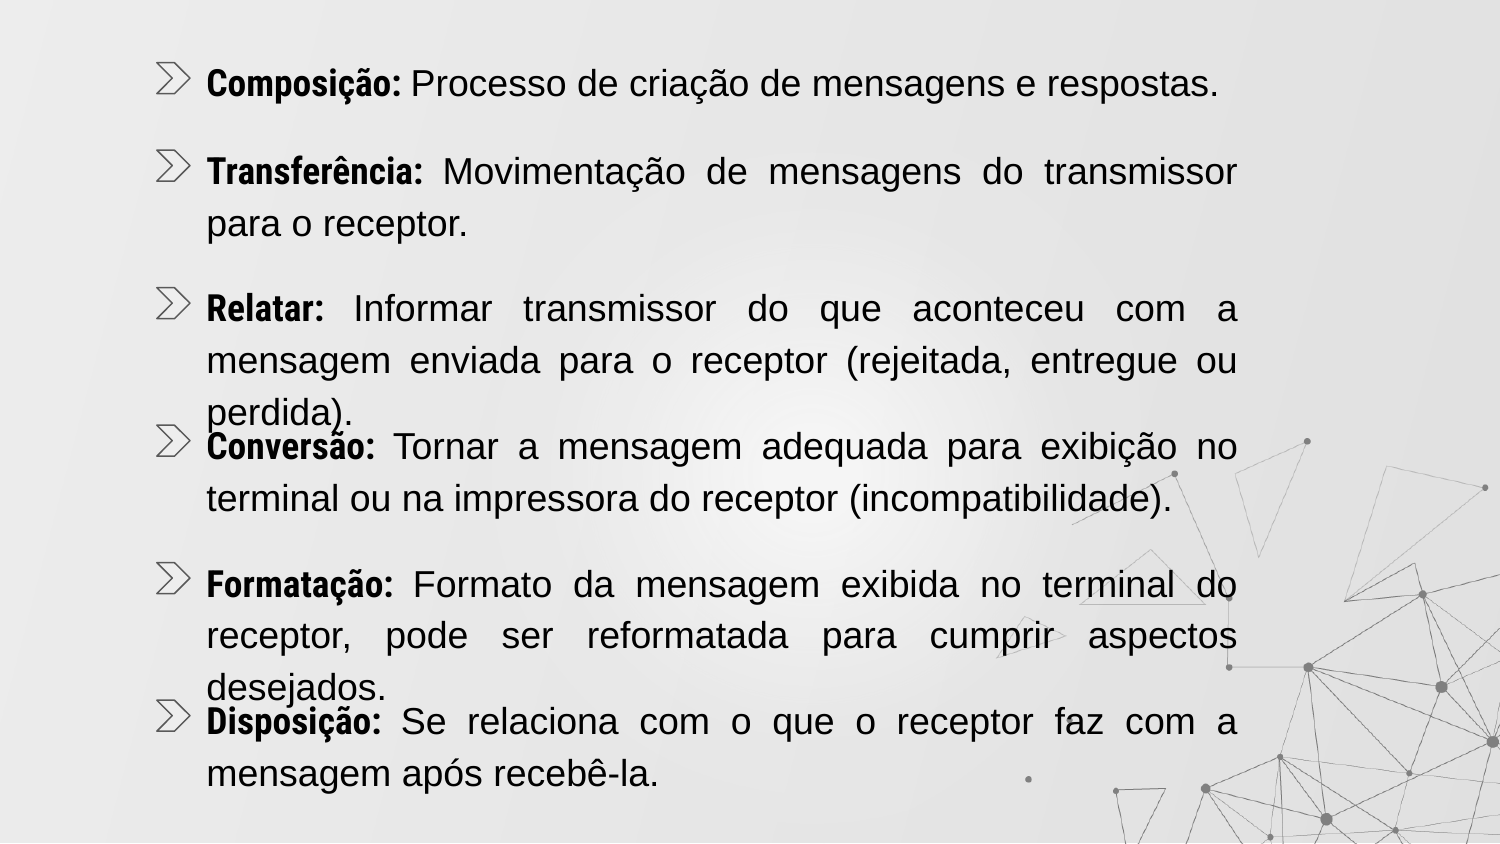

Composição: Processo de criação de mensagens e respostas.

Transferência: Movimentação de mensagens do transmissor para o receptor.

Relatar: Informar transmissor do que aconteceu com a mensagem enviada para o receptor (rejeitada, entregue ou perdida).

Conversão: Tornar a mensagem adequada para exibição no terminal ou na impressora do receptor (incompatibilidade).

Formatação: Formato da mensagem exibida no terminal do receptor, pode ser reformatada para cumprir aspectos desejados.

Disposição: Se relaciona com o que o receptor faz com a mensagem após recebê-la.